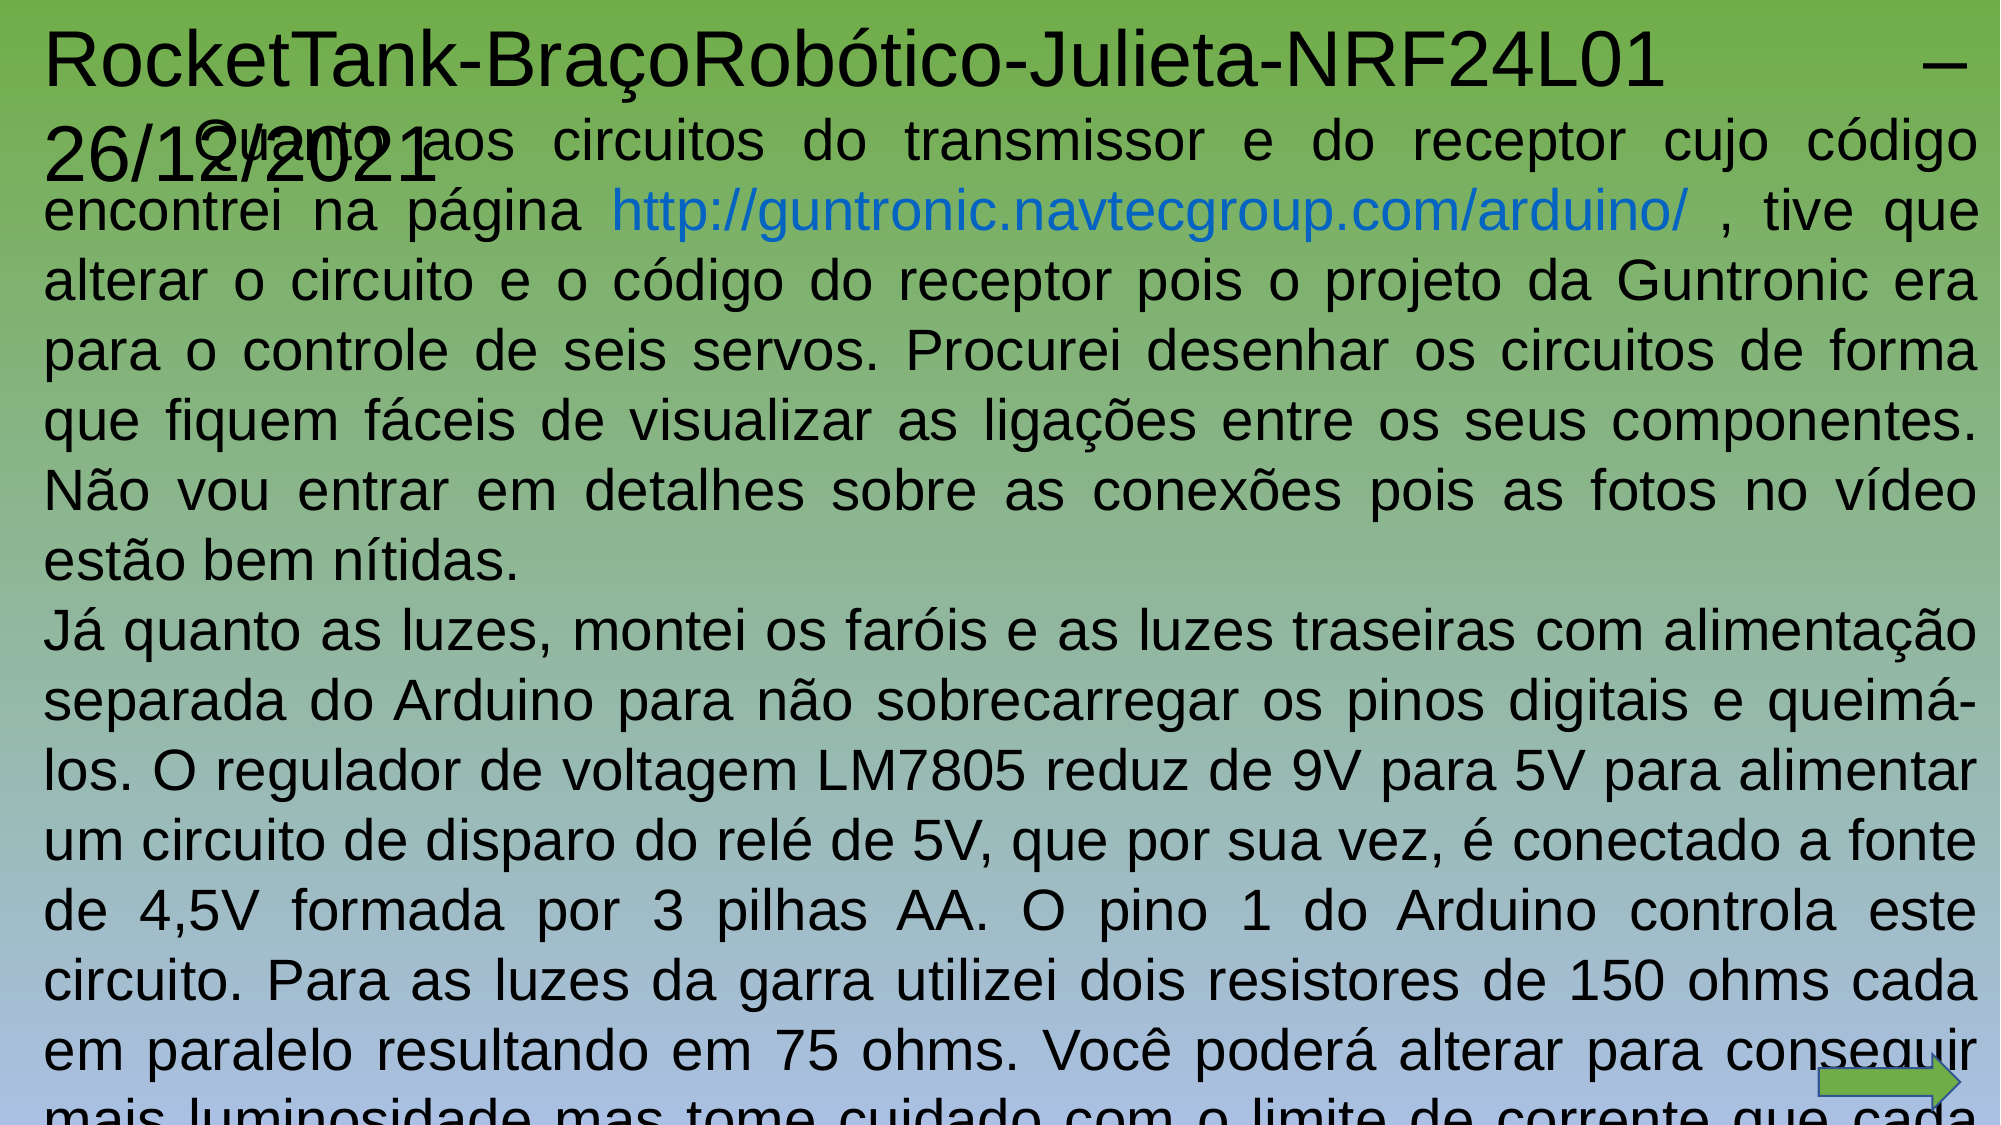

RocketTank-BraçoRobótico-Julieta-NRF24L01 – 26/12/2021
	Quanto aos circuitos do transmissor e do receptor cujo código encontrei na página http://guntronic.navtecgroup.com/arduino/ , tive que alterar o circuito e o código do receptor pois o projeto da Guntronic era para o controle de seis servos. Procurei desenhar os circuitos de forma que fiquem fáceis de visualizar as ligações entre os seus componentes. Não vou entrar em detalhes sobre as conexões pois as fotos no vídeo estão bem nítidas.
Já quanto as luzes, montei os faróis e as luzes traseiras com alimentação separada do Arduino para não sobrecarregar os pinos digitais e queimá-los. O regulador de voltagem LM7805 reduz de 9V para 5V para alimentar um circuito de disparo do relé de 5V, que por sua vez, é conectado a fonte de 4,5V formada por 3 pilhas AA. O pino 1 do Arduino controla este circuito. Para as luzes da garra utilizei dois resistores de 150 ohms cada em paralelo resultando em 75 ohms. Você poderá alterar para conseguir mais luminosidade mas tome cuidado com o limite de corrente que cada pino do Arduino suporta. O pino 2 do Arduino os controla.